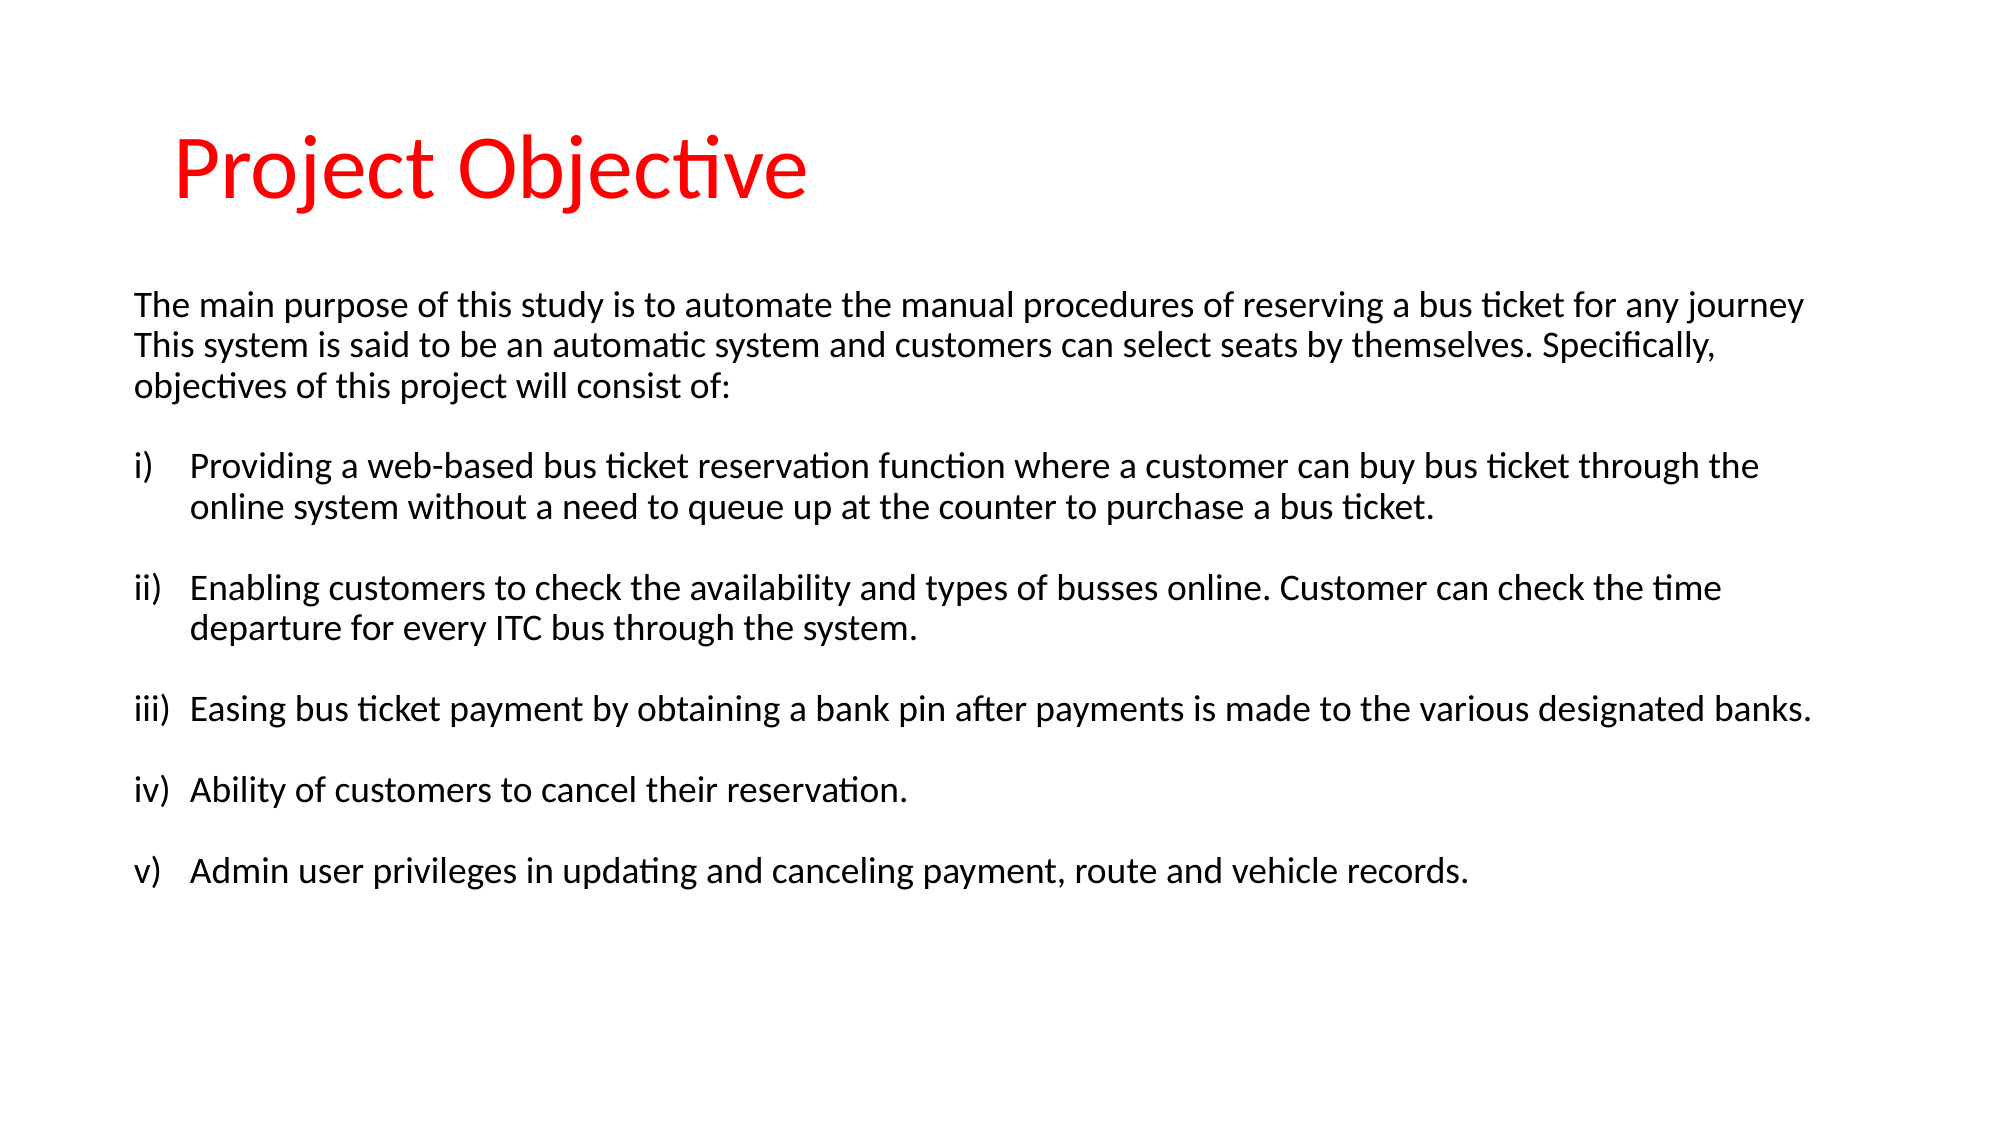

# Project Objective
The main purpose of this study is to automate the manual procedures of reserving a bus ticket for any journey
This system is said to be an automatic system and customers can select seats by themselves. Specifically, objectives of this project will consist of:

Providing a web-based bus ticket reservation function where a customer can buy bus ticket through the online system without a need to queue up at the counter to purchase a bus ticket.

Enabling customers to check the availability and types of busses online. Customer can check the time departure for every ITC bus through the system.

Easing bus ticket payment by obtaining a bank pin after payments is made to the various designated banks.

Ability of customers to cancel their reservation.

Admin user privileges in updating and canceling payment, route and vehicle records.